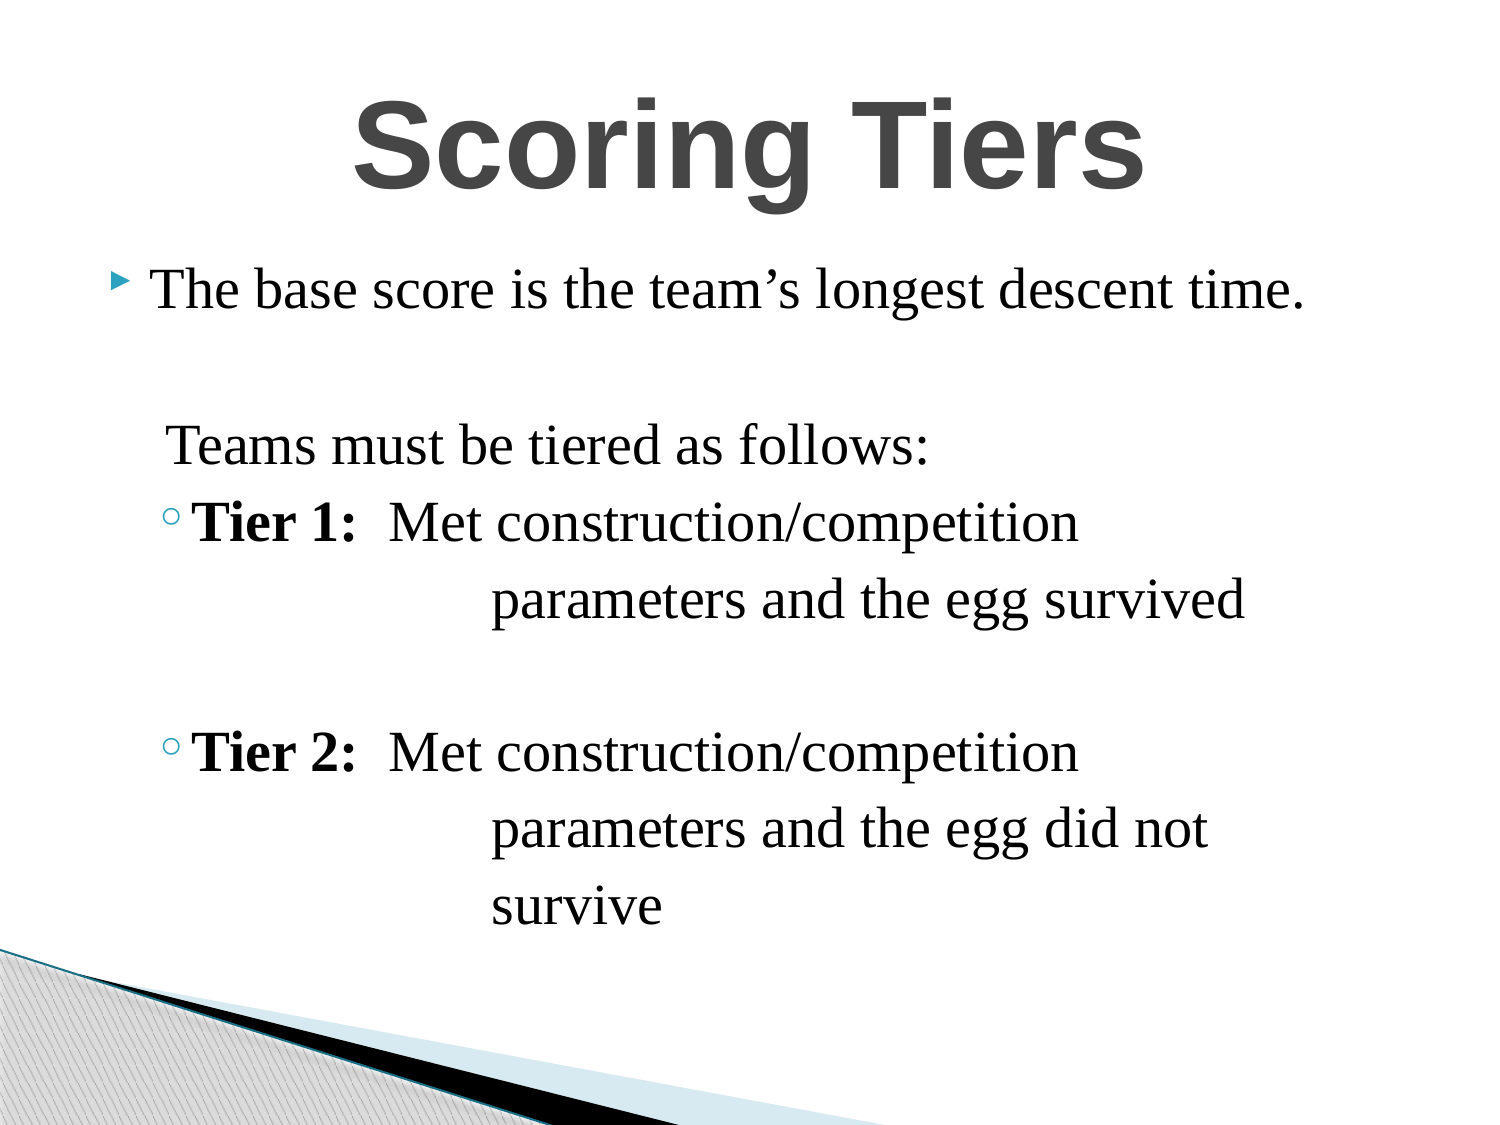

# Scoring Tiers
The base score is the team’s longest descent time.

    Teams must be tiered as follows:
Tier 1:  Met construction/competition
			parameters and the egg survived

Tier 2:  Met construction/competition
			parameters and the egg did not
			survive